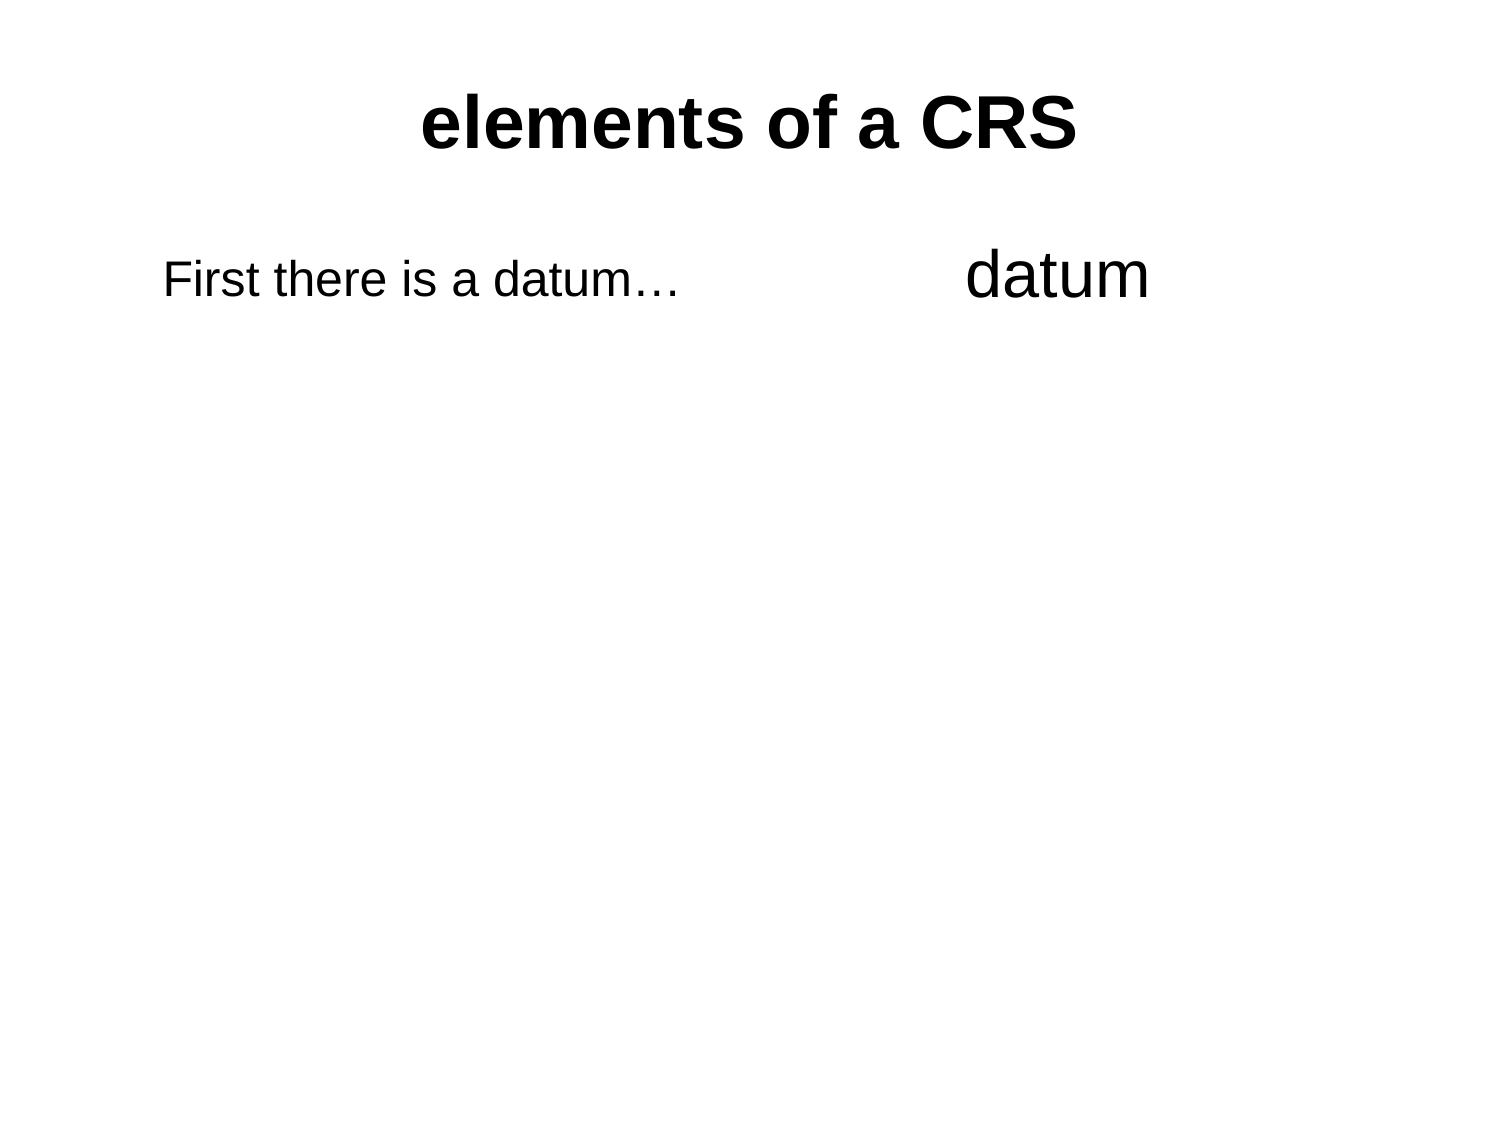

elements of a CRS
datum

First there is a datum…